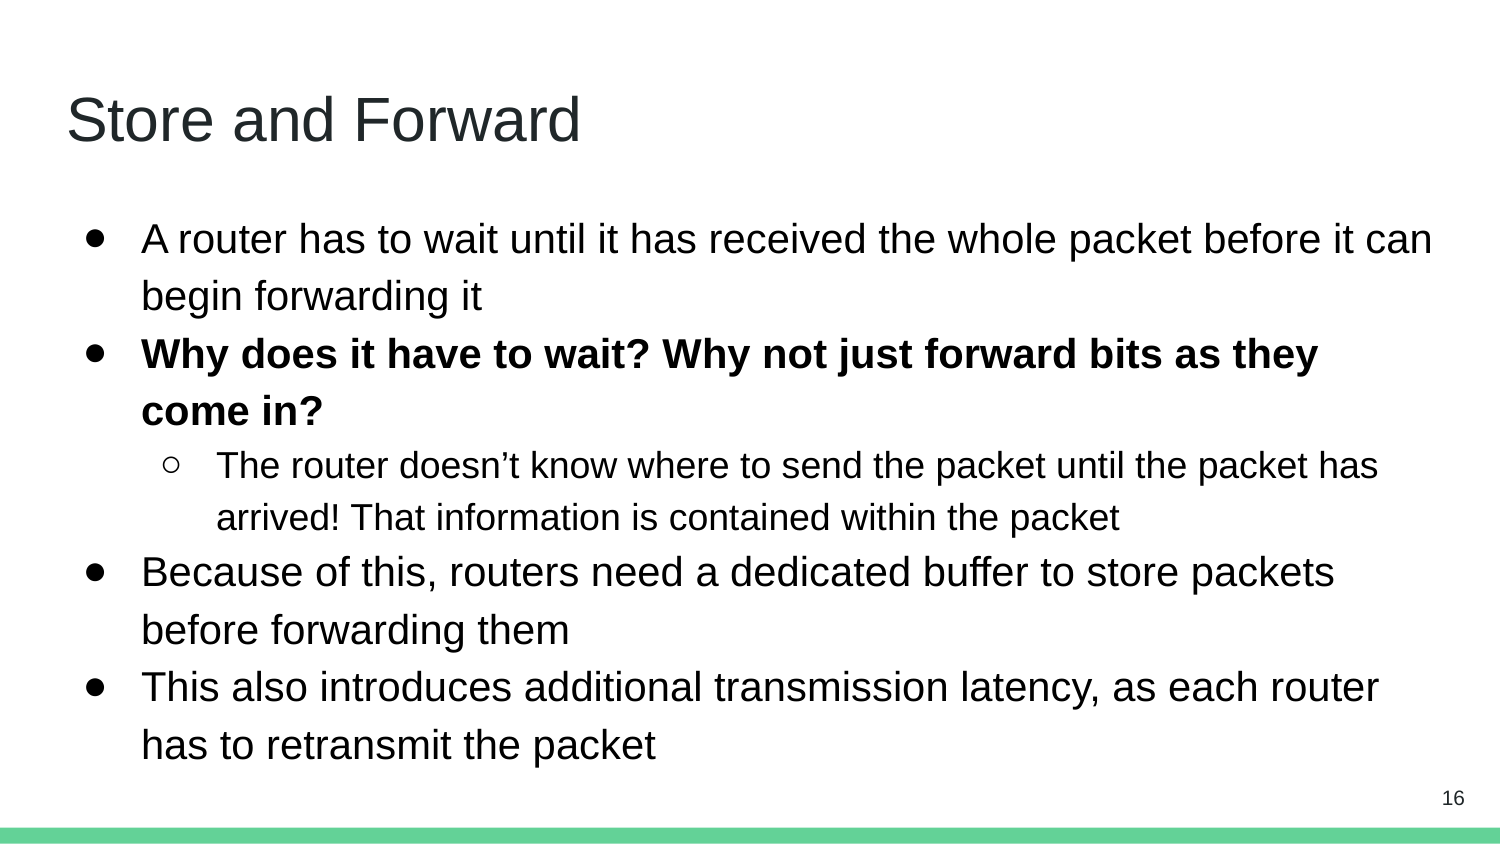

# Store and Forward
A router has to wait until it has received the whole packet before it can begin forwarding it
Why does it have to wait? Why not just forward bits as they come in?
The router doesn’t know where to send the packet until the packet has arrived! That information is contained within the packet
Because of this, routers need a dedicated buffer to store packets before forwarding them
This also introduces additional transmission latency, as each router has to retransmit the packet
16